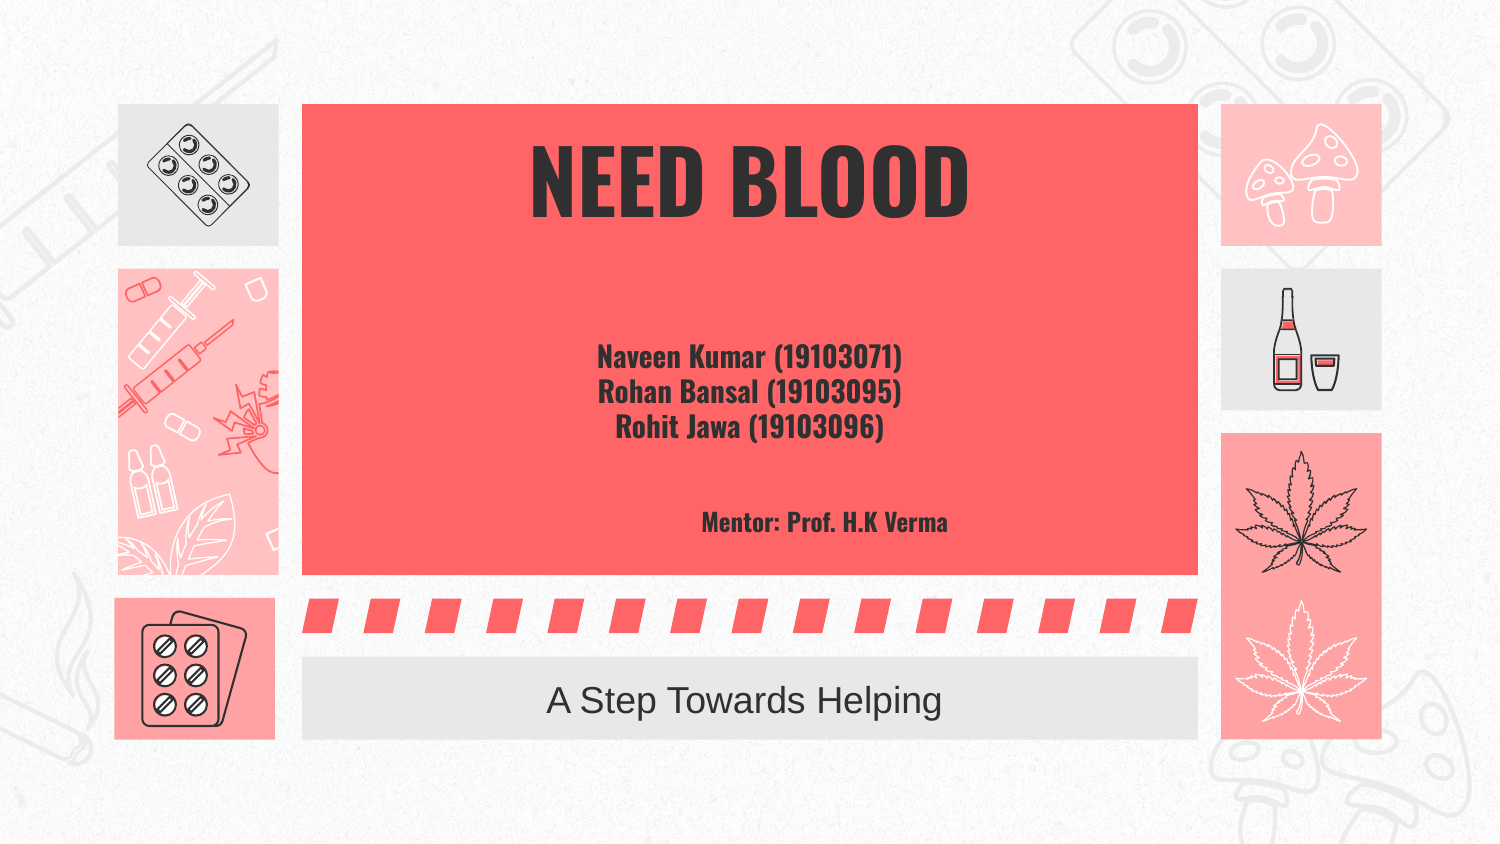

# NEED BLOOD Naveen Kumar (19103071) Rohan Bansal (19103095) Rohit Jawa (19103096) Mentor: Prof. H.K Verma

A Step Towards Helping